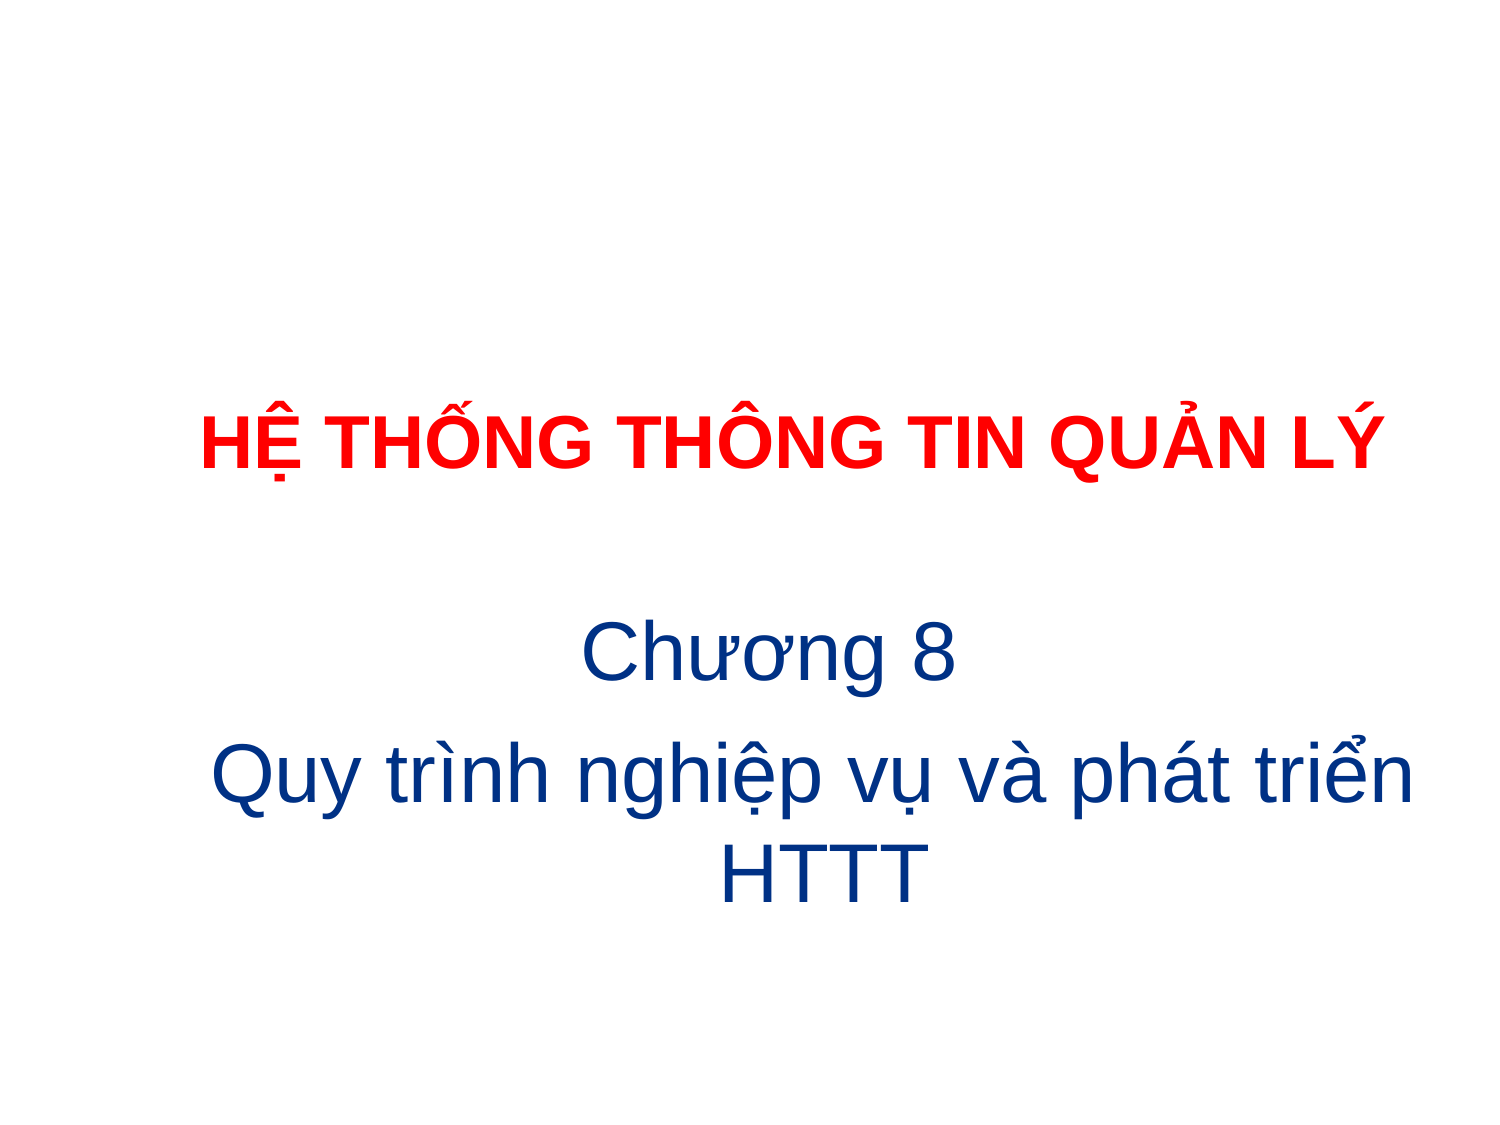

HỆ THỐNG THÔNG TIN QUẢN LÝ

Chương 8
Quy trình nghiệp vụ và phát triển  HTTT